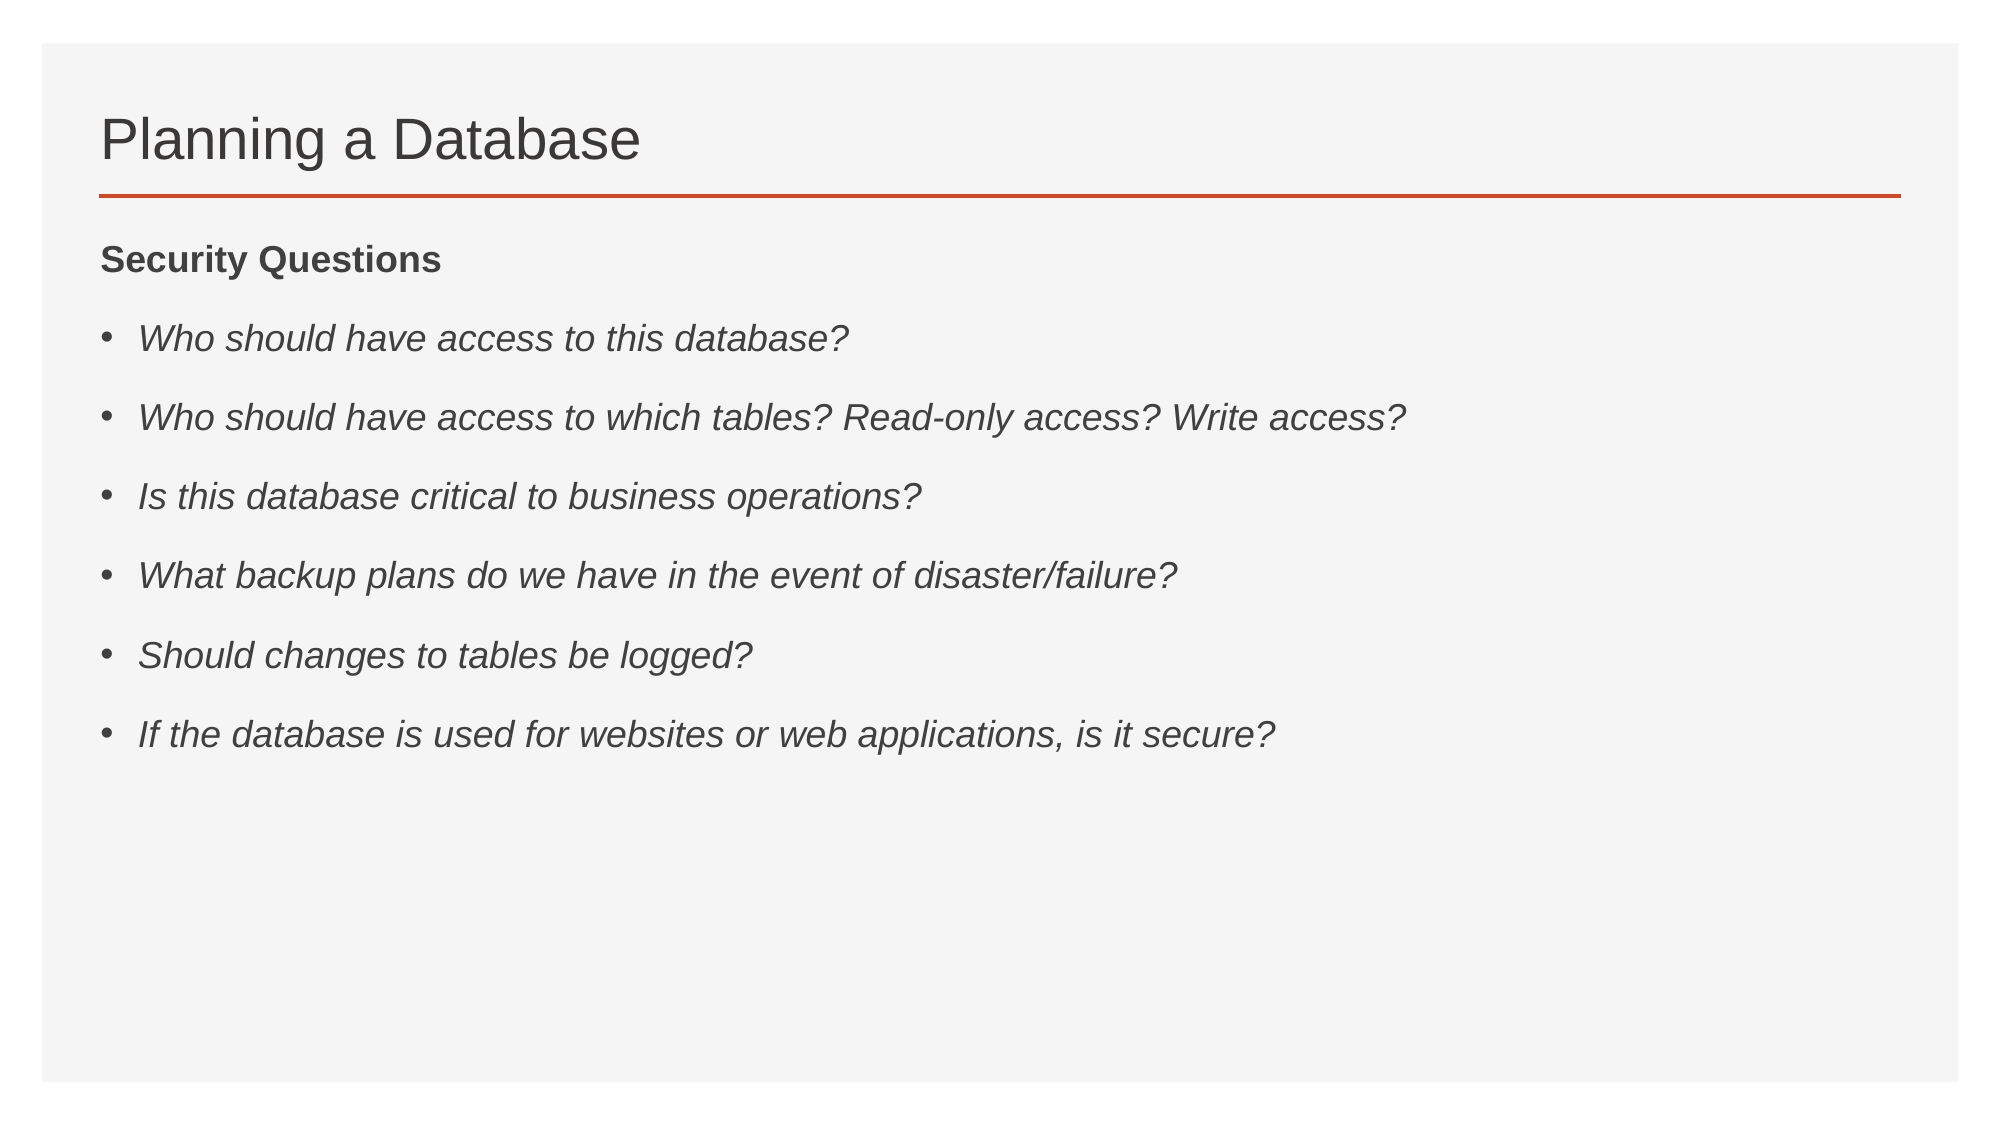

# Planning a Database
Security Questions
Who should have access to this database?
Who should have access to which tables? Read-only access? Write access?
Is this database critical to business operations?
What backup plans do we have in the event of disaster/failure?
Should changes to tables be logged?
If the database is used for websites or web applications, is it secure?